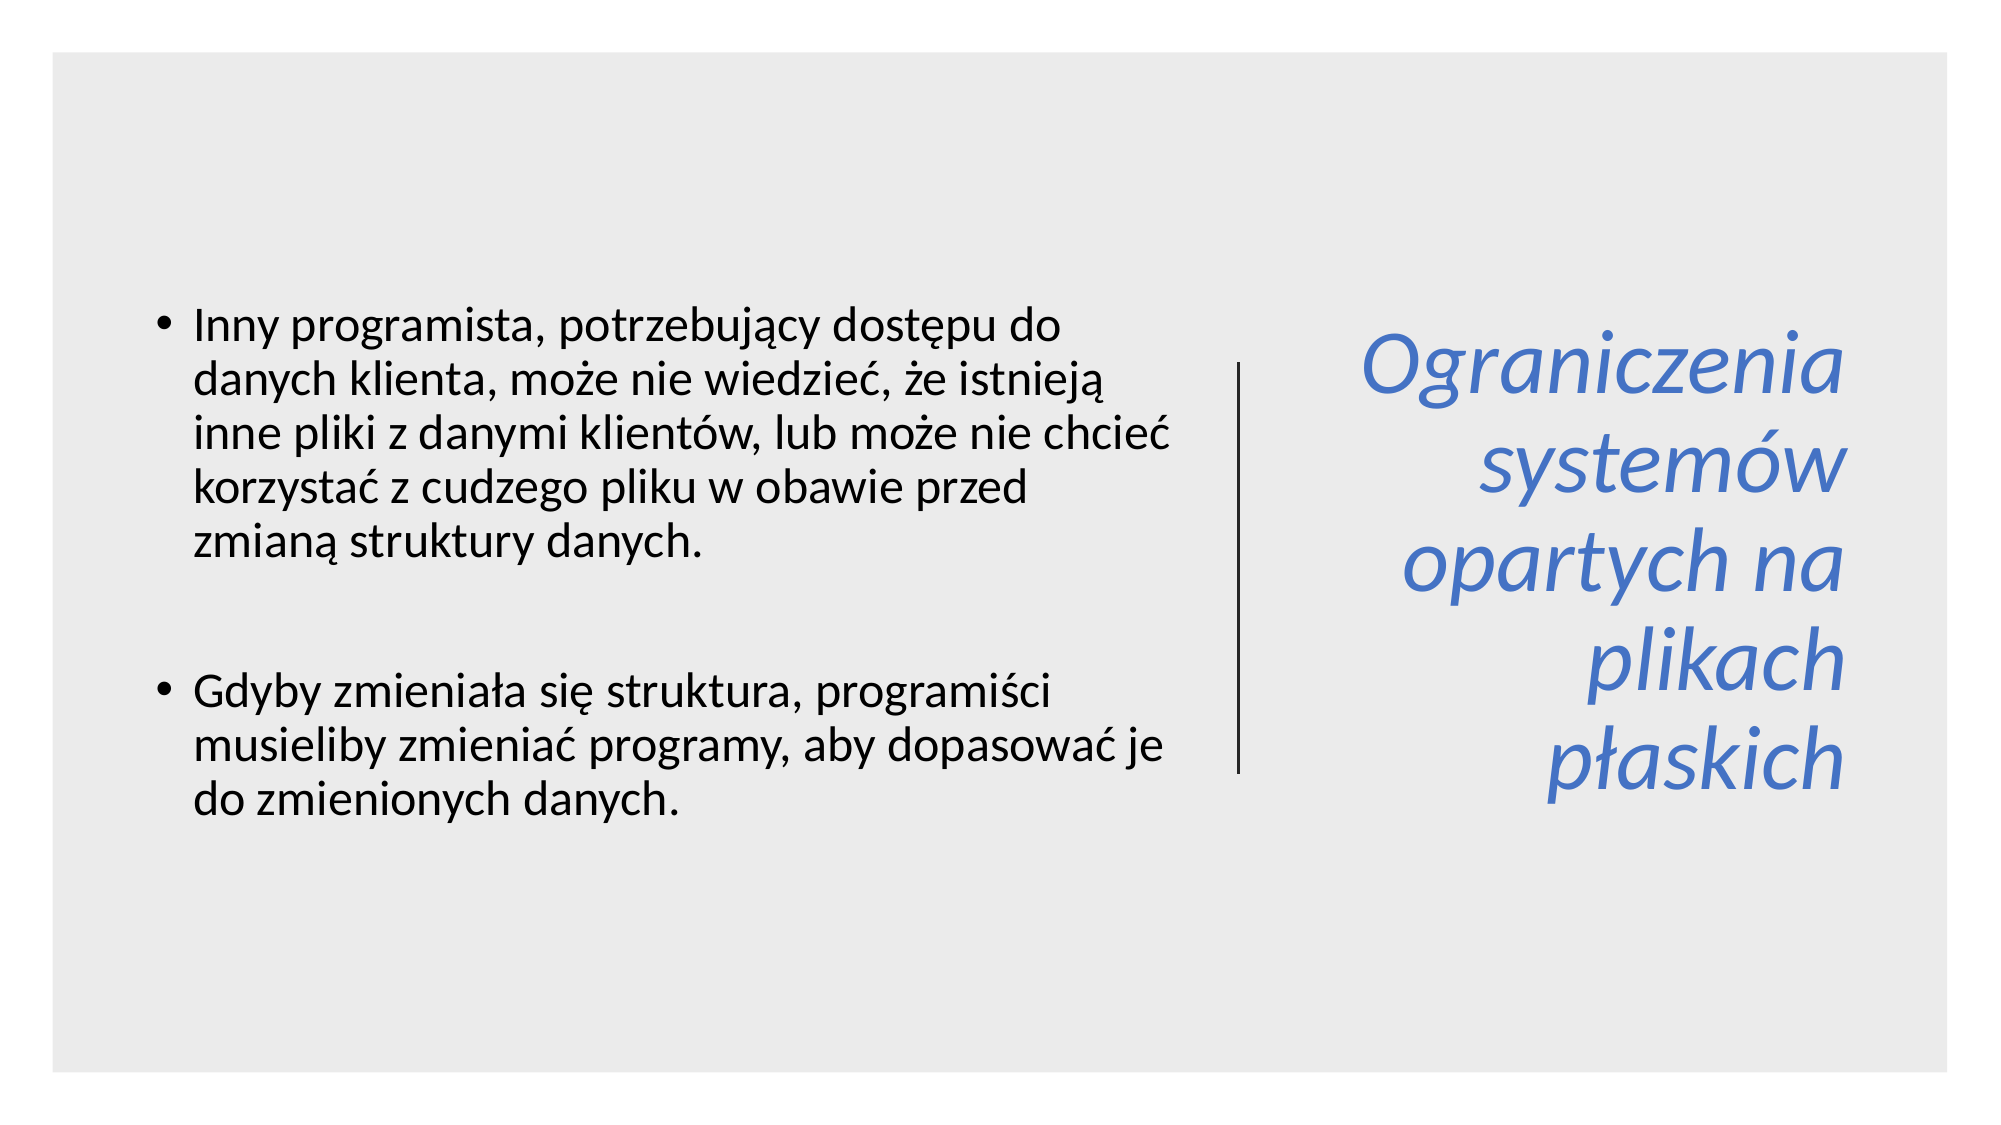

# Ograniczenia systemów opartych na plikach płaskich
Inny programista, potrzebujący dostępu do danych klienta, może nie wiedzieć, że istnieją inne pliki z danymi klientów, lub może nie chcieć korzystać z cudzego pliku w obawie przed zmianą struktury danych.

Gdyby zmieniała się struktura, programiści musieliby zmieniać programy, aby dopasować je do zmienionych danych.